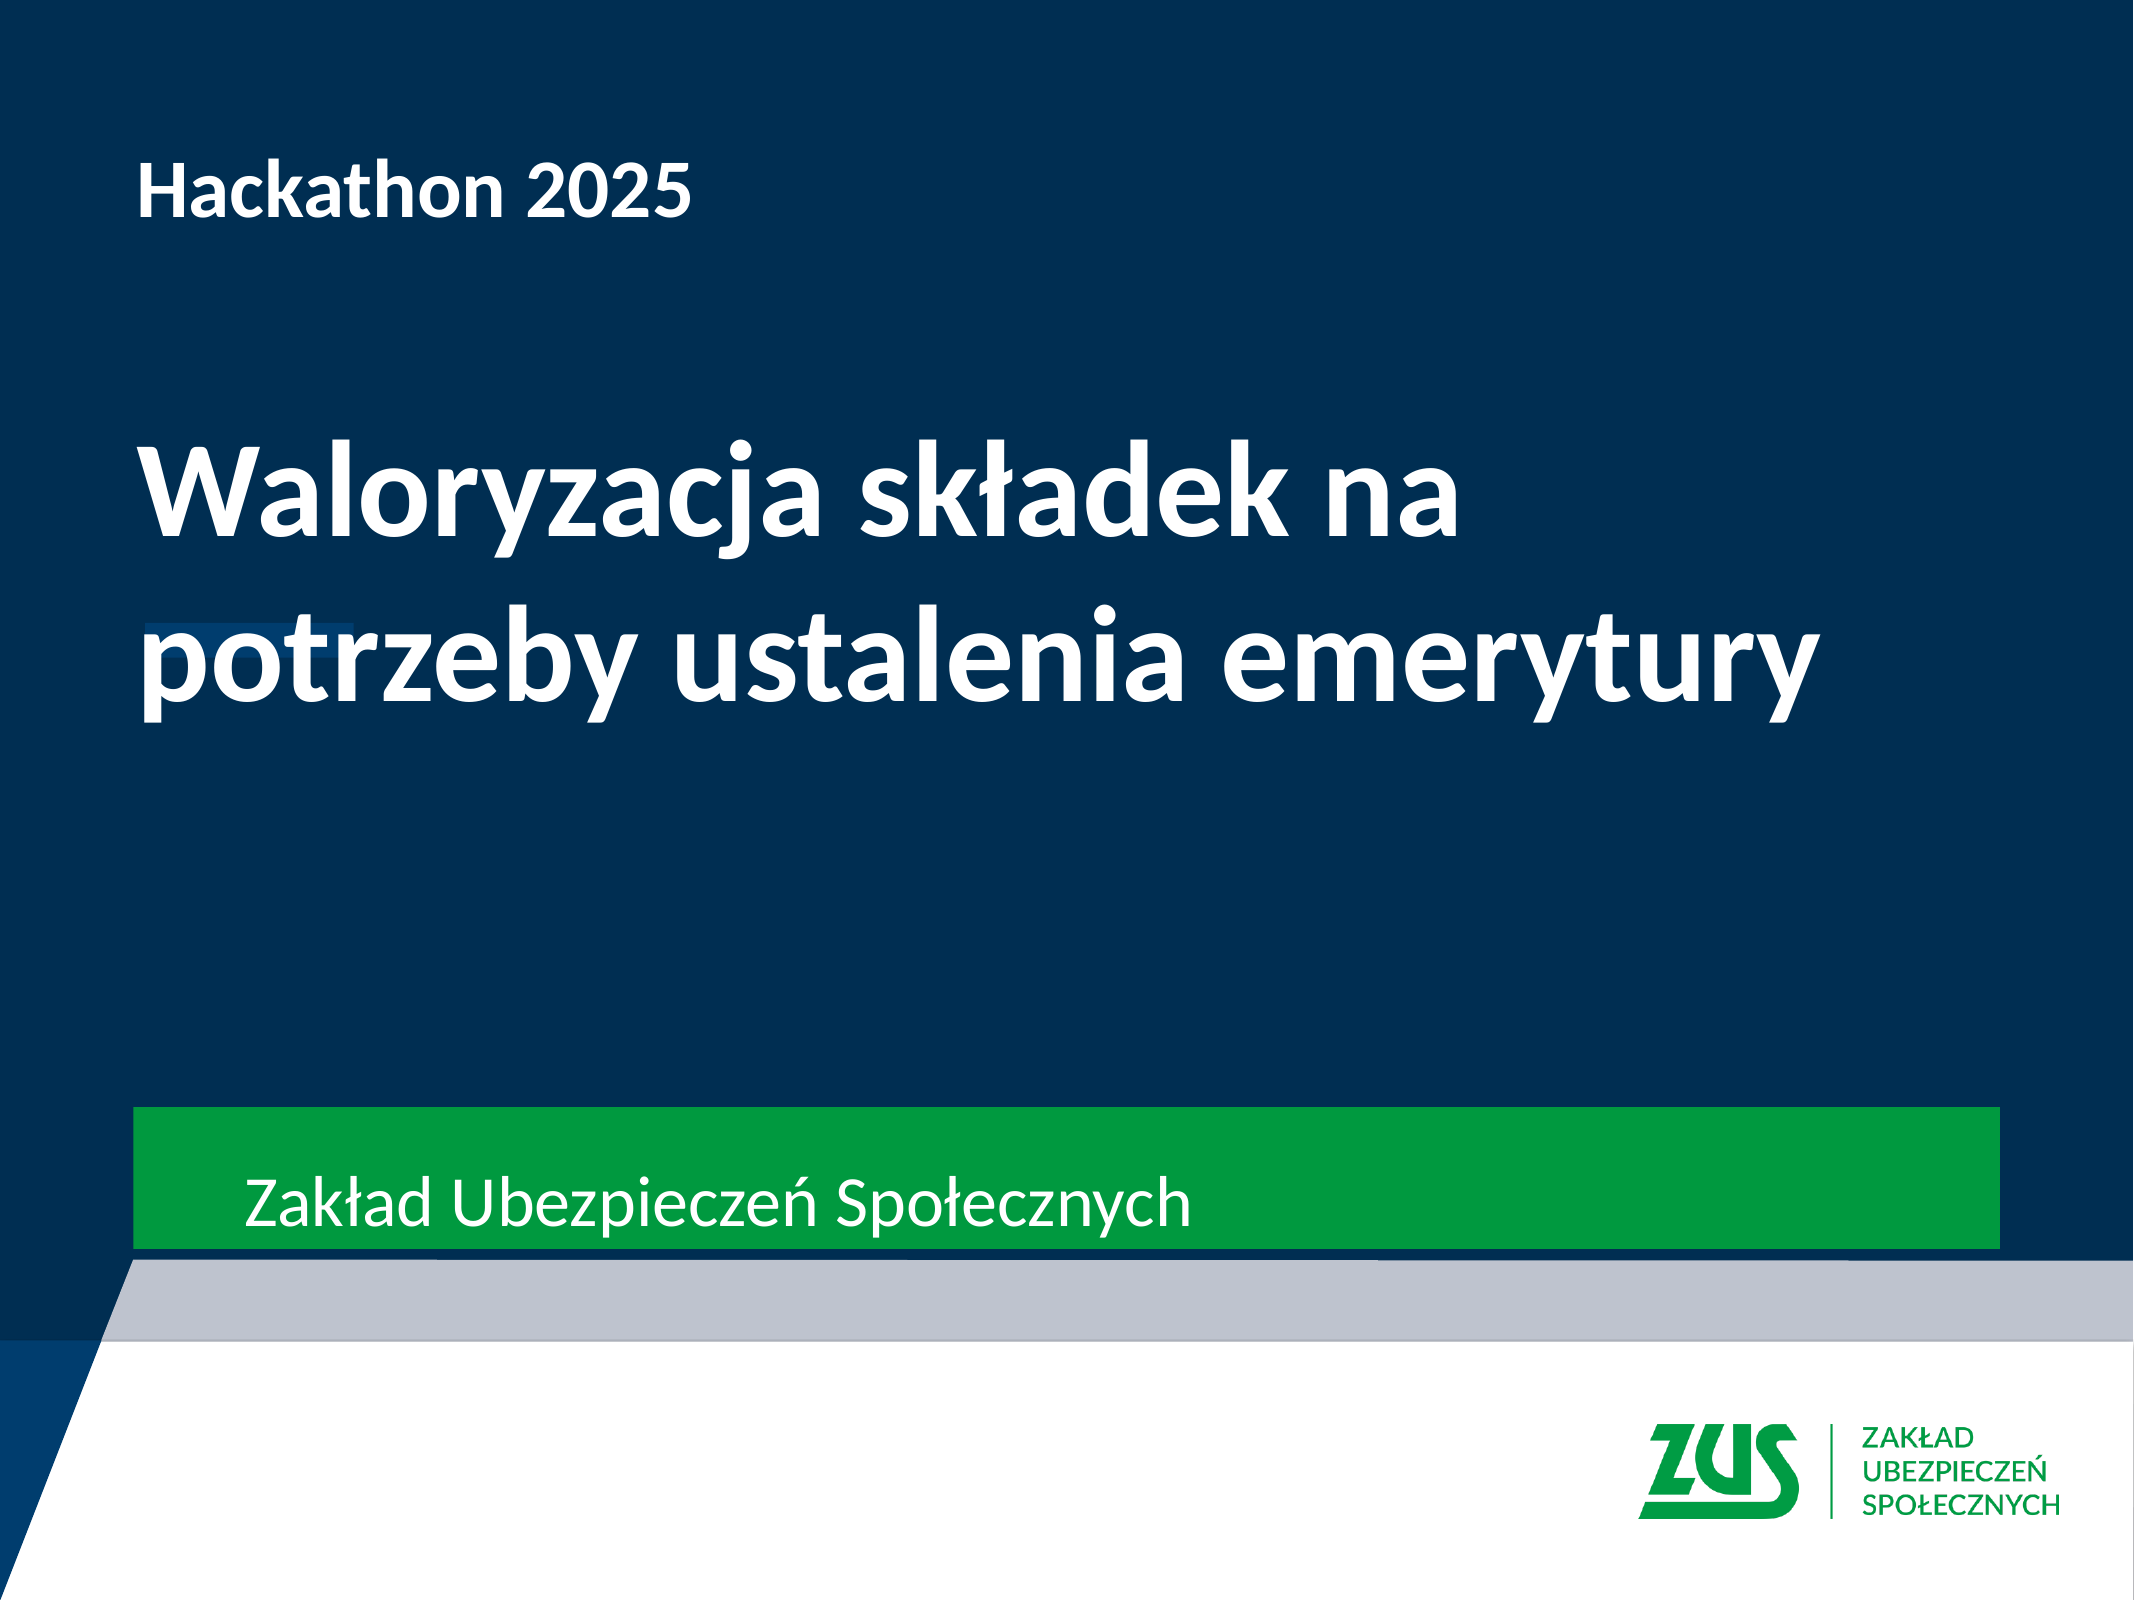

Hackathon 2025
Waloryzacja składek na potrzeby ustalenia emerytury

	Zakład Ubezpieczeń Społecznych